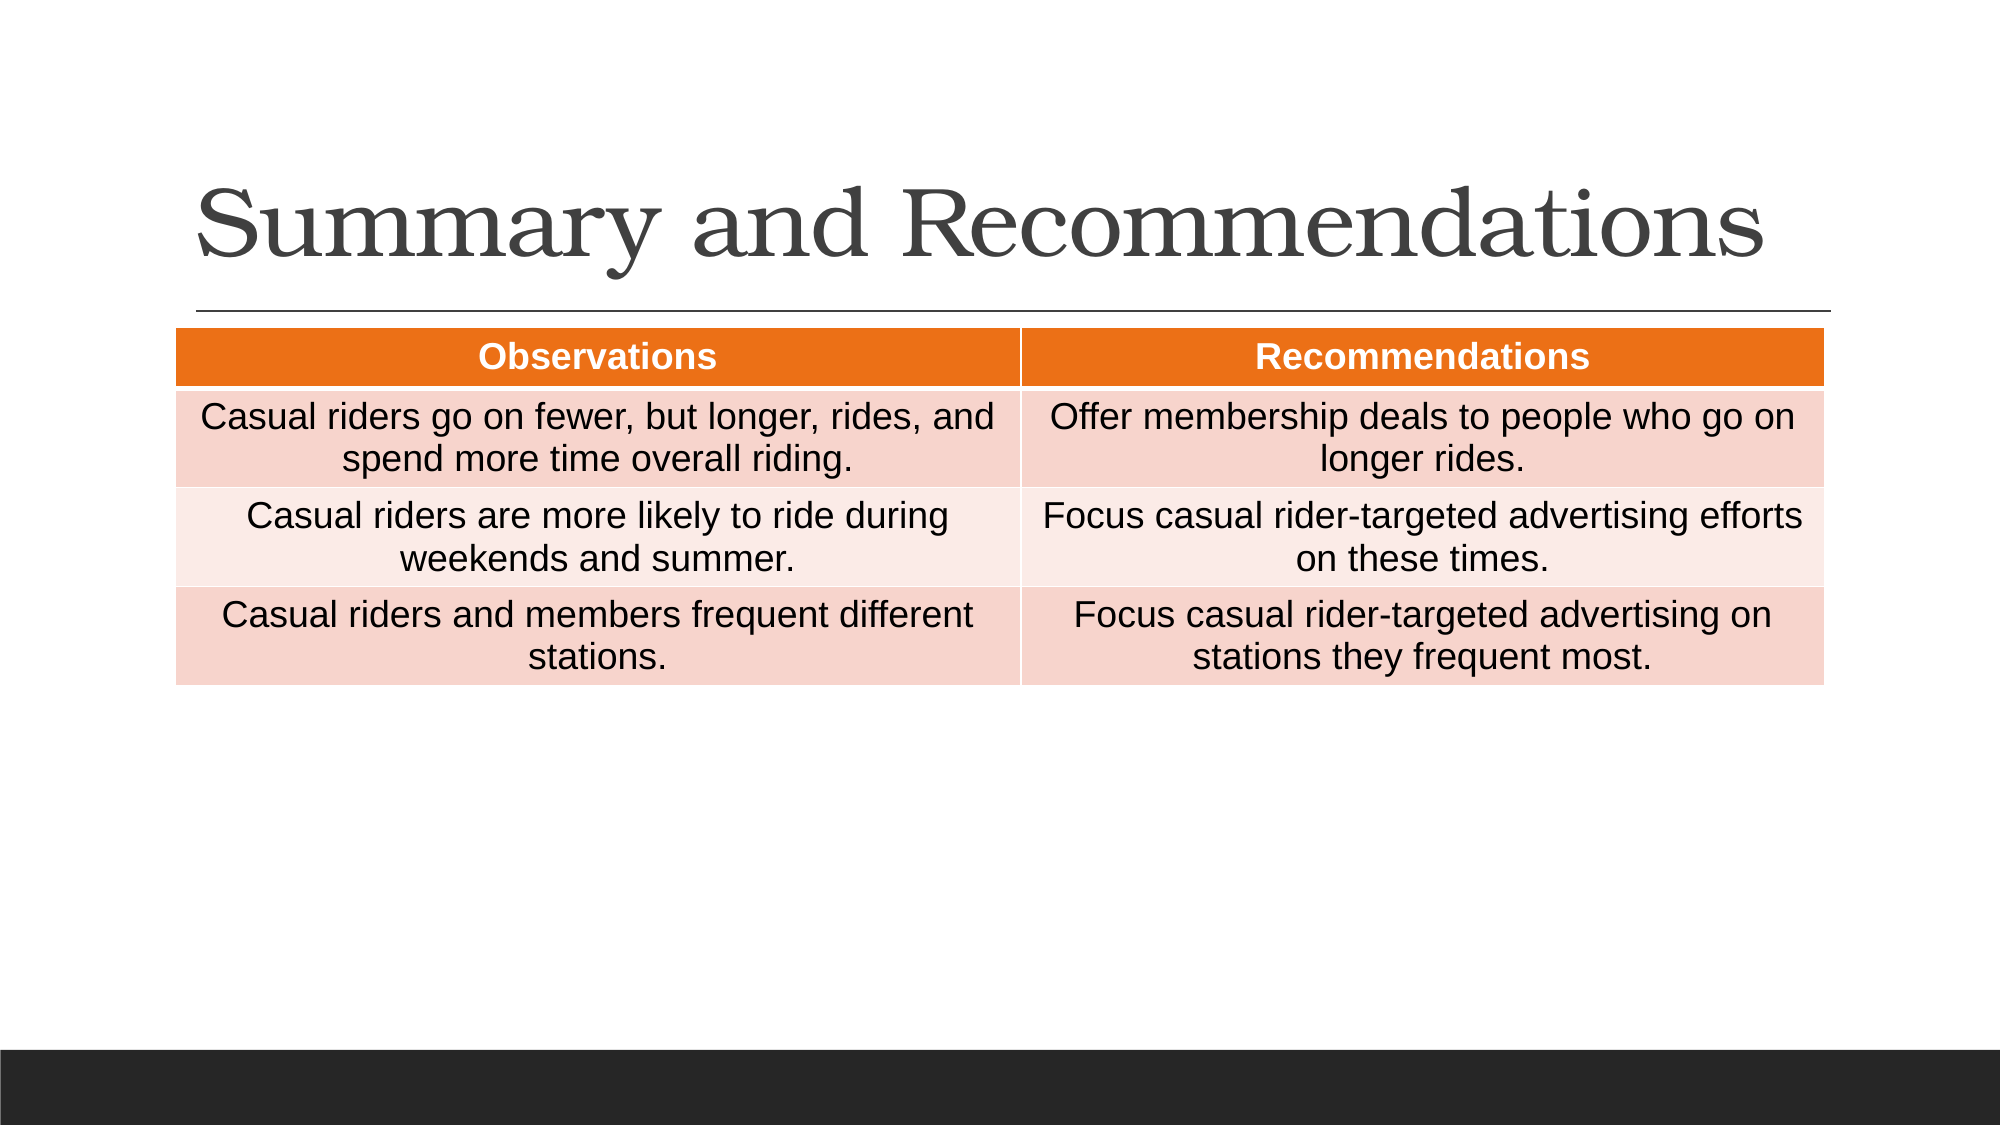

# Summary and Recommendations
| Observations | Recommendations |
| --- | --- |
| Casual riders go on fewer, but longer, rides, and spend more time overall riding. | Offer membership deals to people who go on longer rides. |
| Casual riders are more likely to ride during weekends and summer. | Focus casual rider-targeted advertising efforts on these times. |
| Casual riders and members frequent different stations. | Focus casual rider-targeted advertising on stations they frequent most. |